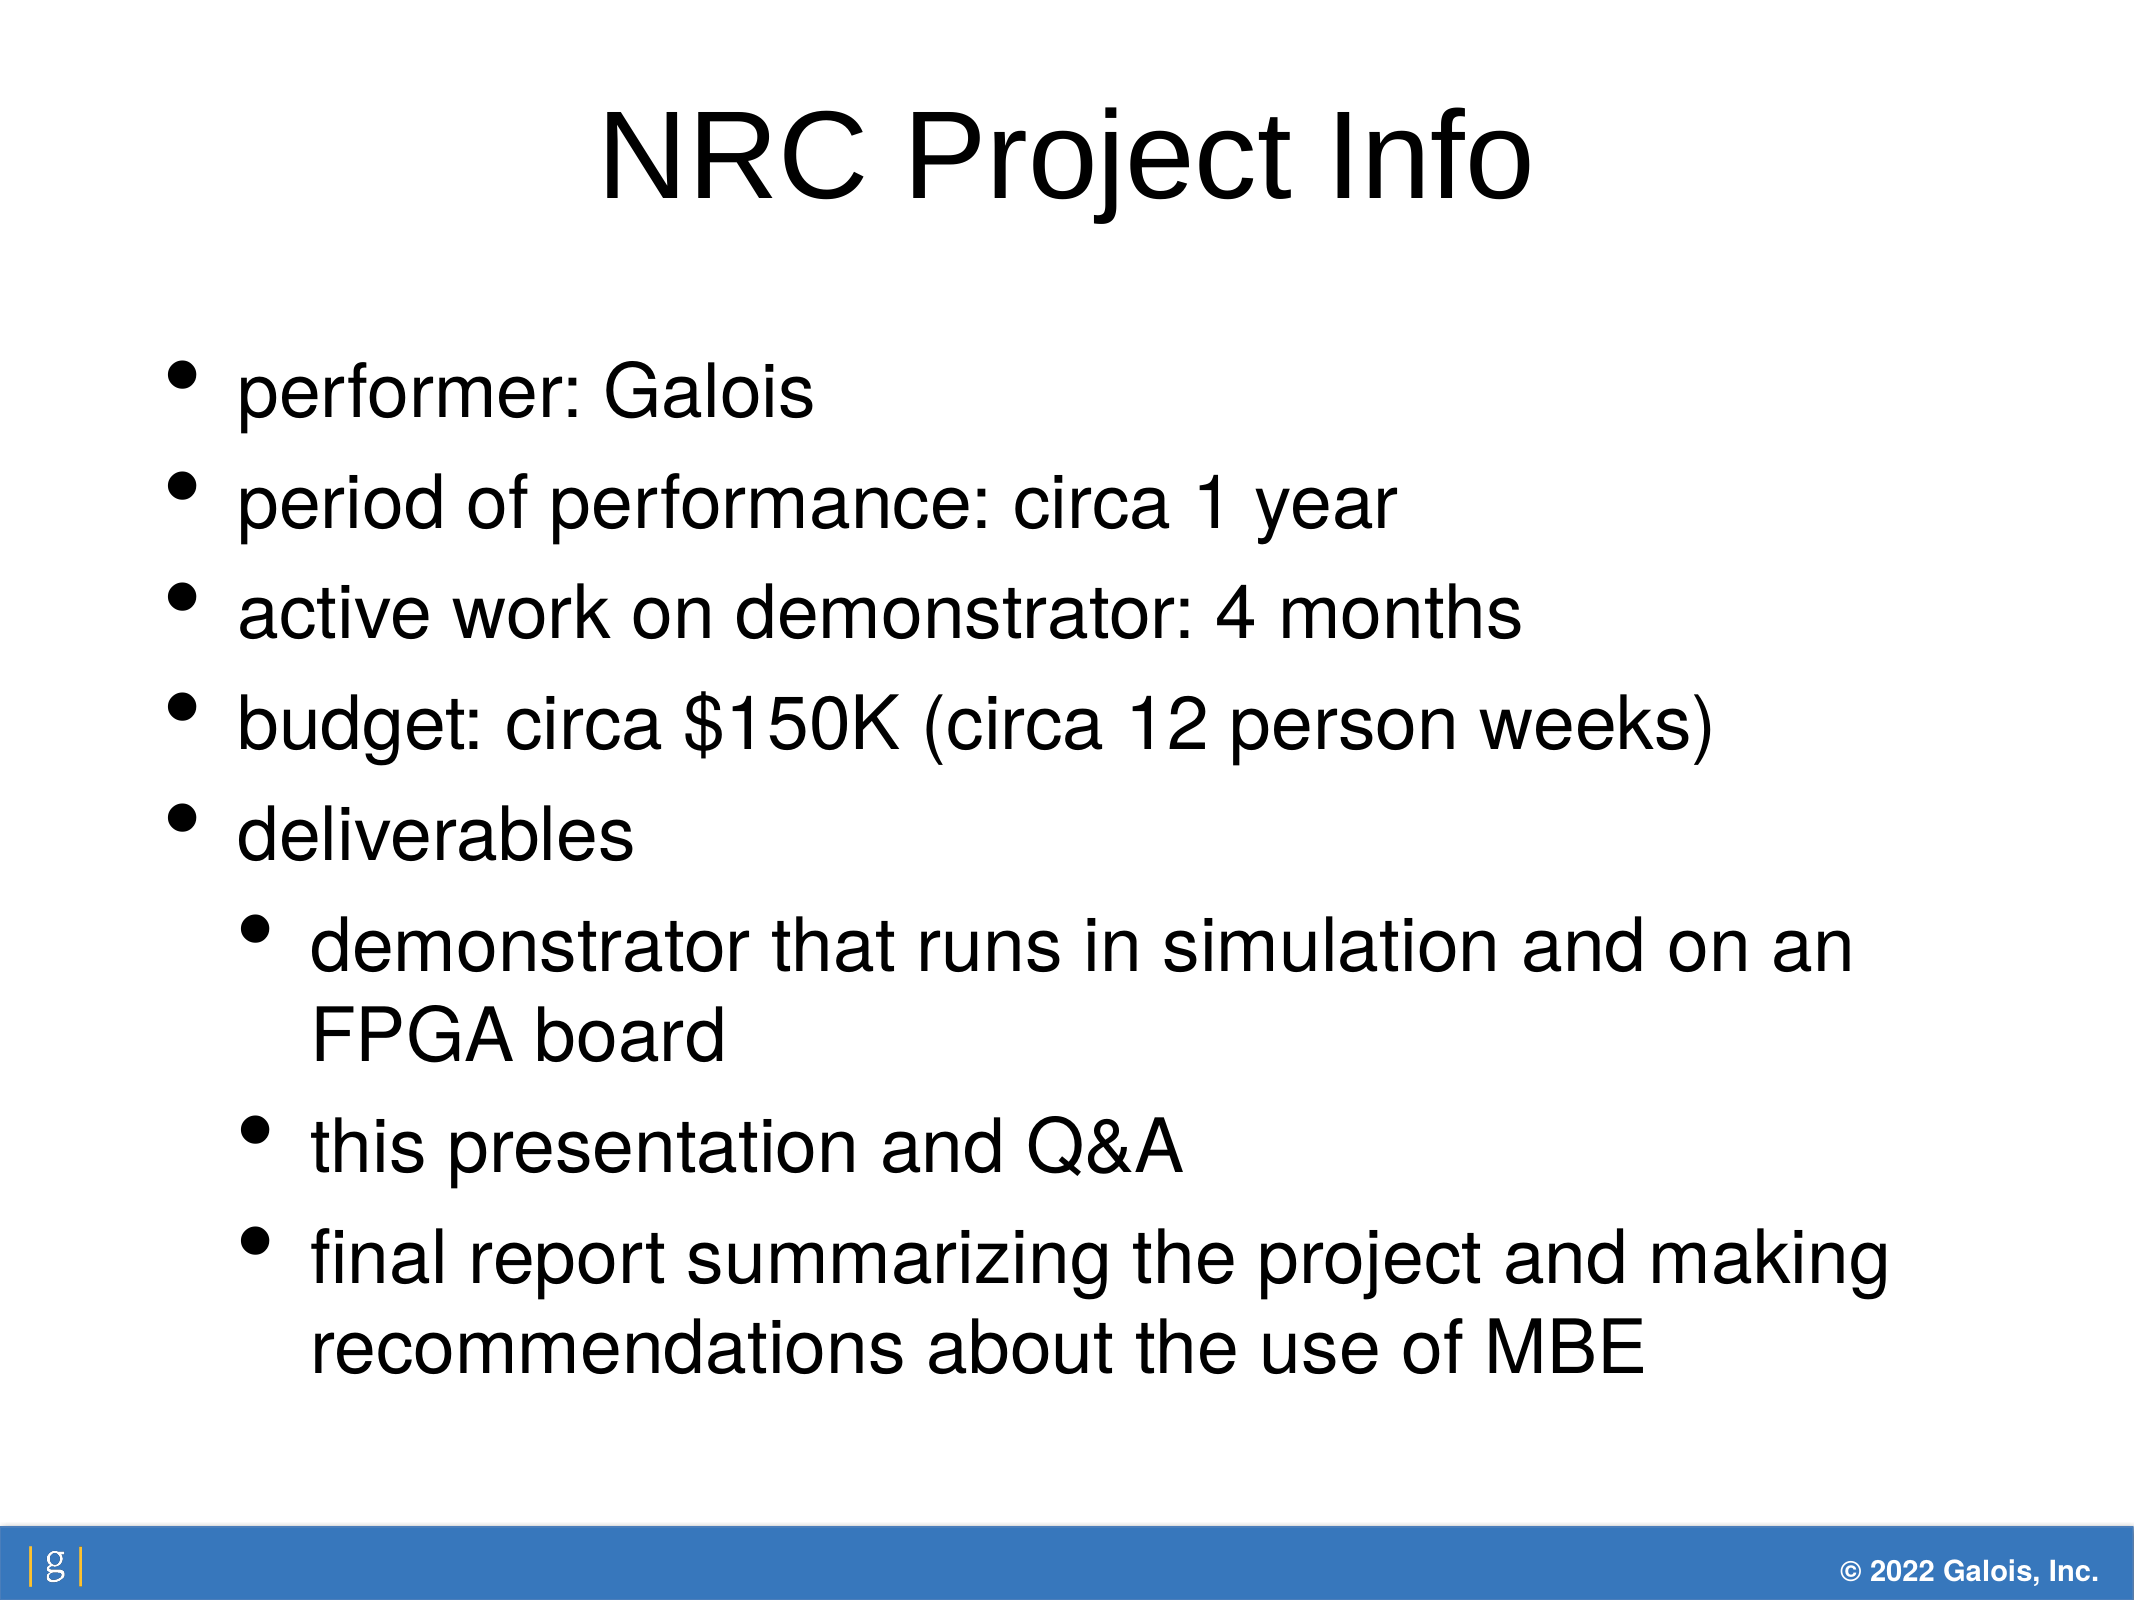

NRC Project Info
performer: Galois
period of performance: circa 1 year
active work on demonstrator: 4 months
budget: circa $150K (circa 12 person weeks)
deliverables
demonstrator that runs in simulation and on an FPGA board
this presentation and Q&A
final report summarizing the project and making recommendations about the use of MBE
7